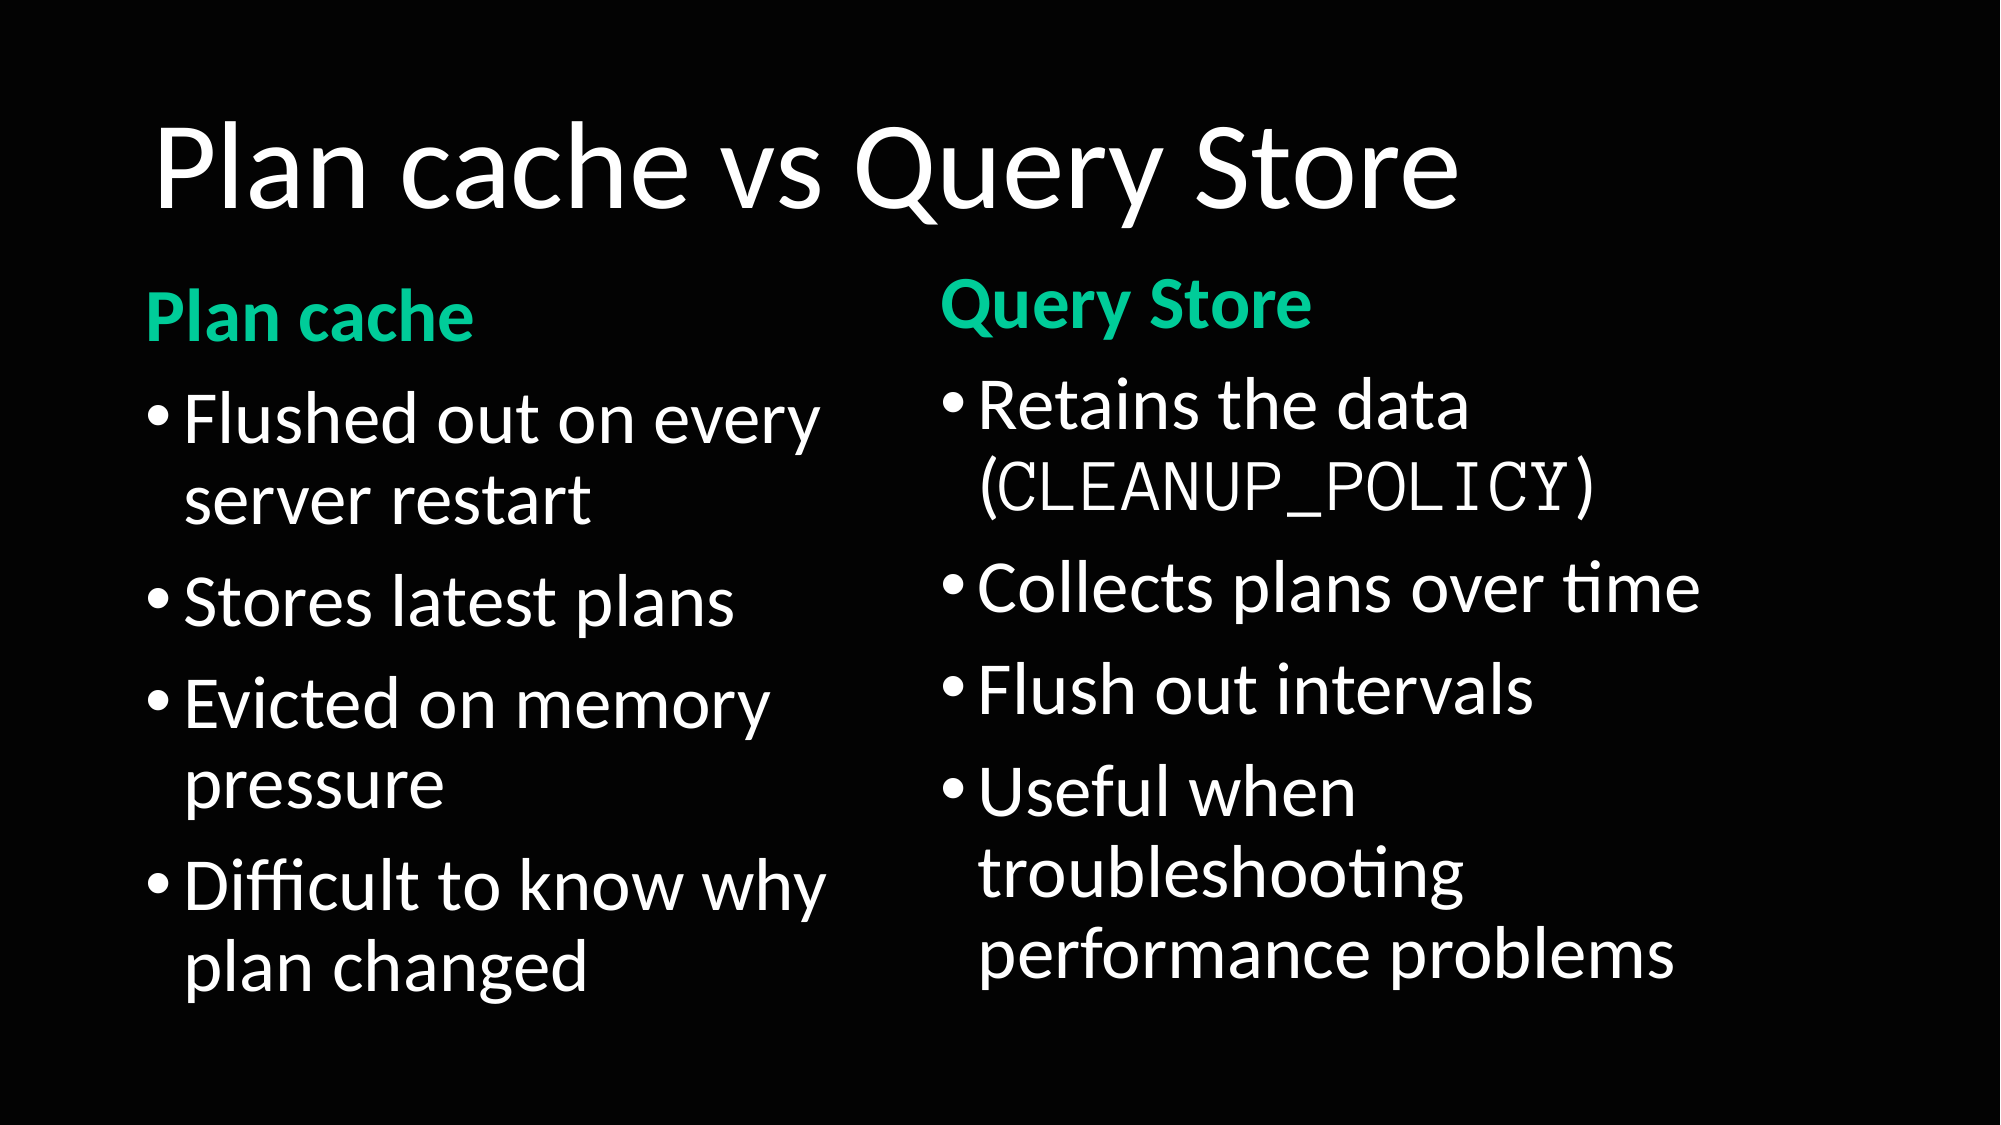

# Plan cache vs Query Store
Query Store
Retains the data (CLEANUP_POLICY)
Collects plans over time
Flush out intervals
Useful when troubleshooting performance problems
Plan cache
Flushed out on every server restart
Stores latest plans
Evicted on memory pressure
Difficult to know why plan changed